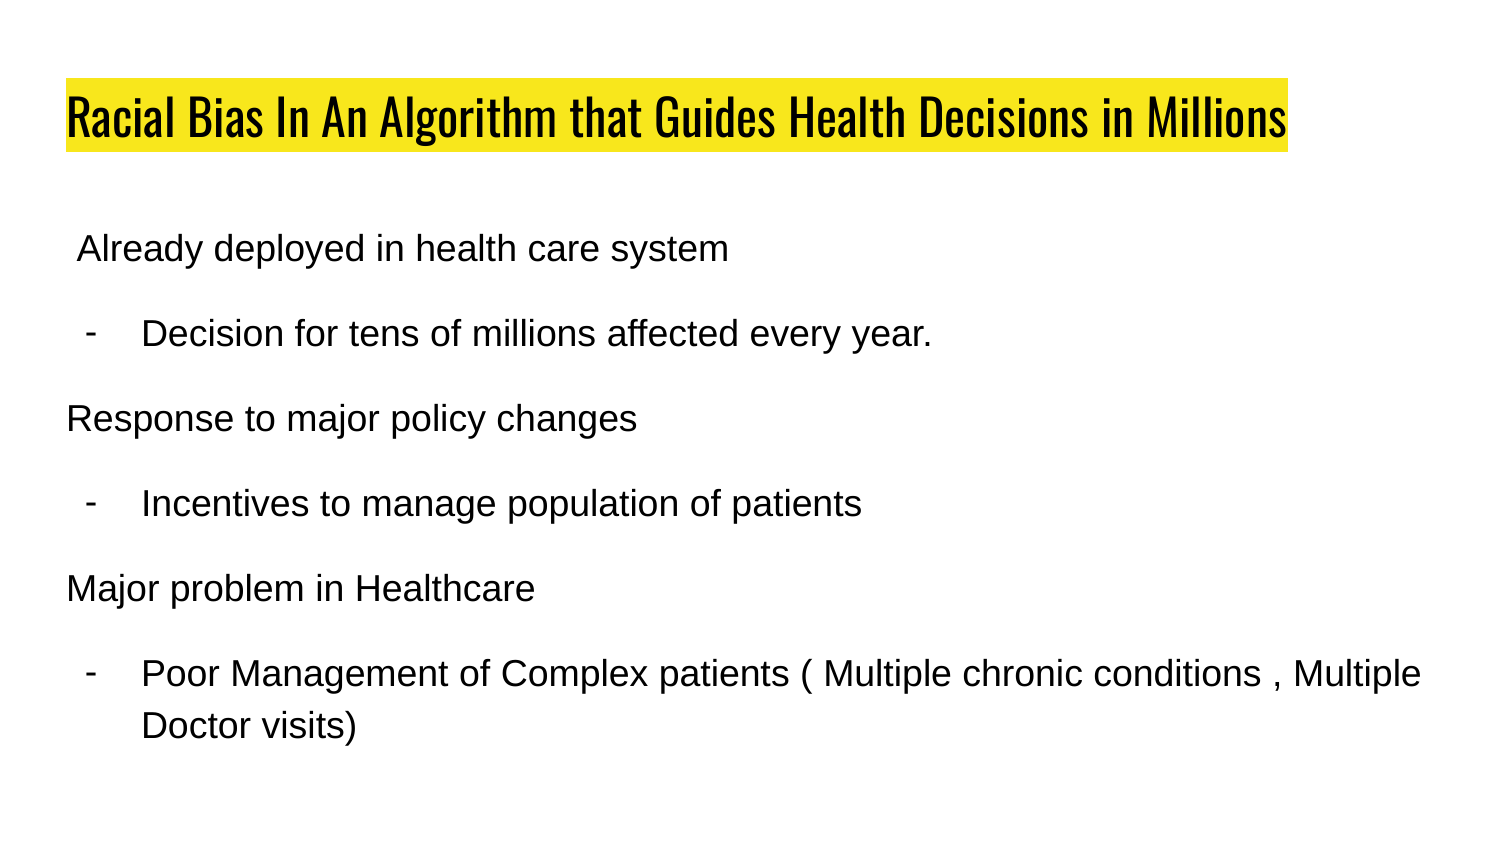

# Racial Bias In An Algorithm that Guides Health Decisions in Millions
 Already deployed in health care system
Decision for tens of millions affected every year.
Response to major policy changes
Incentives to manage population of patients
Major problem in Healthcare
Poor Management of Complex patients ( Multiple chronic conditions , Multiple Doctor visits)